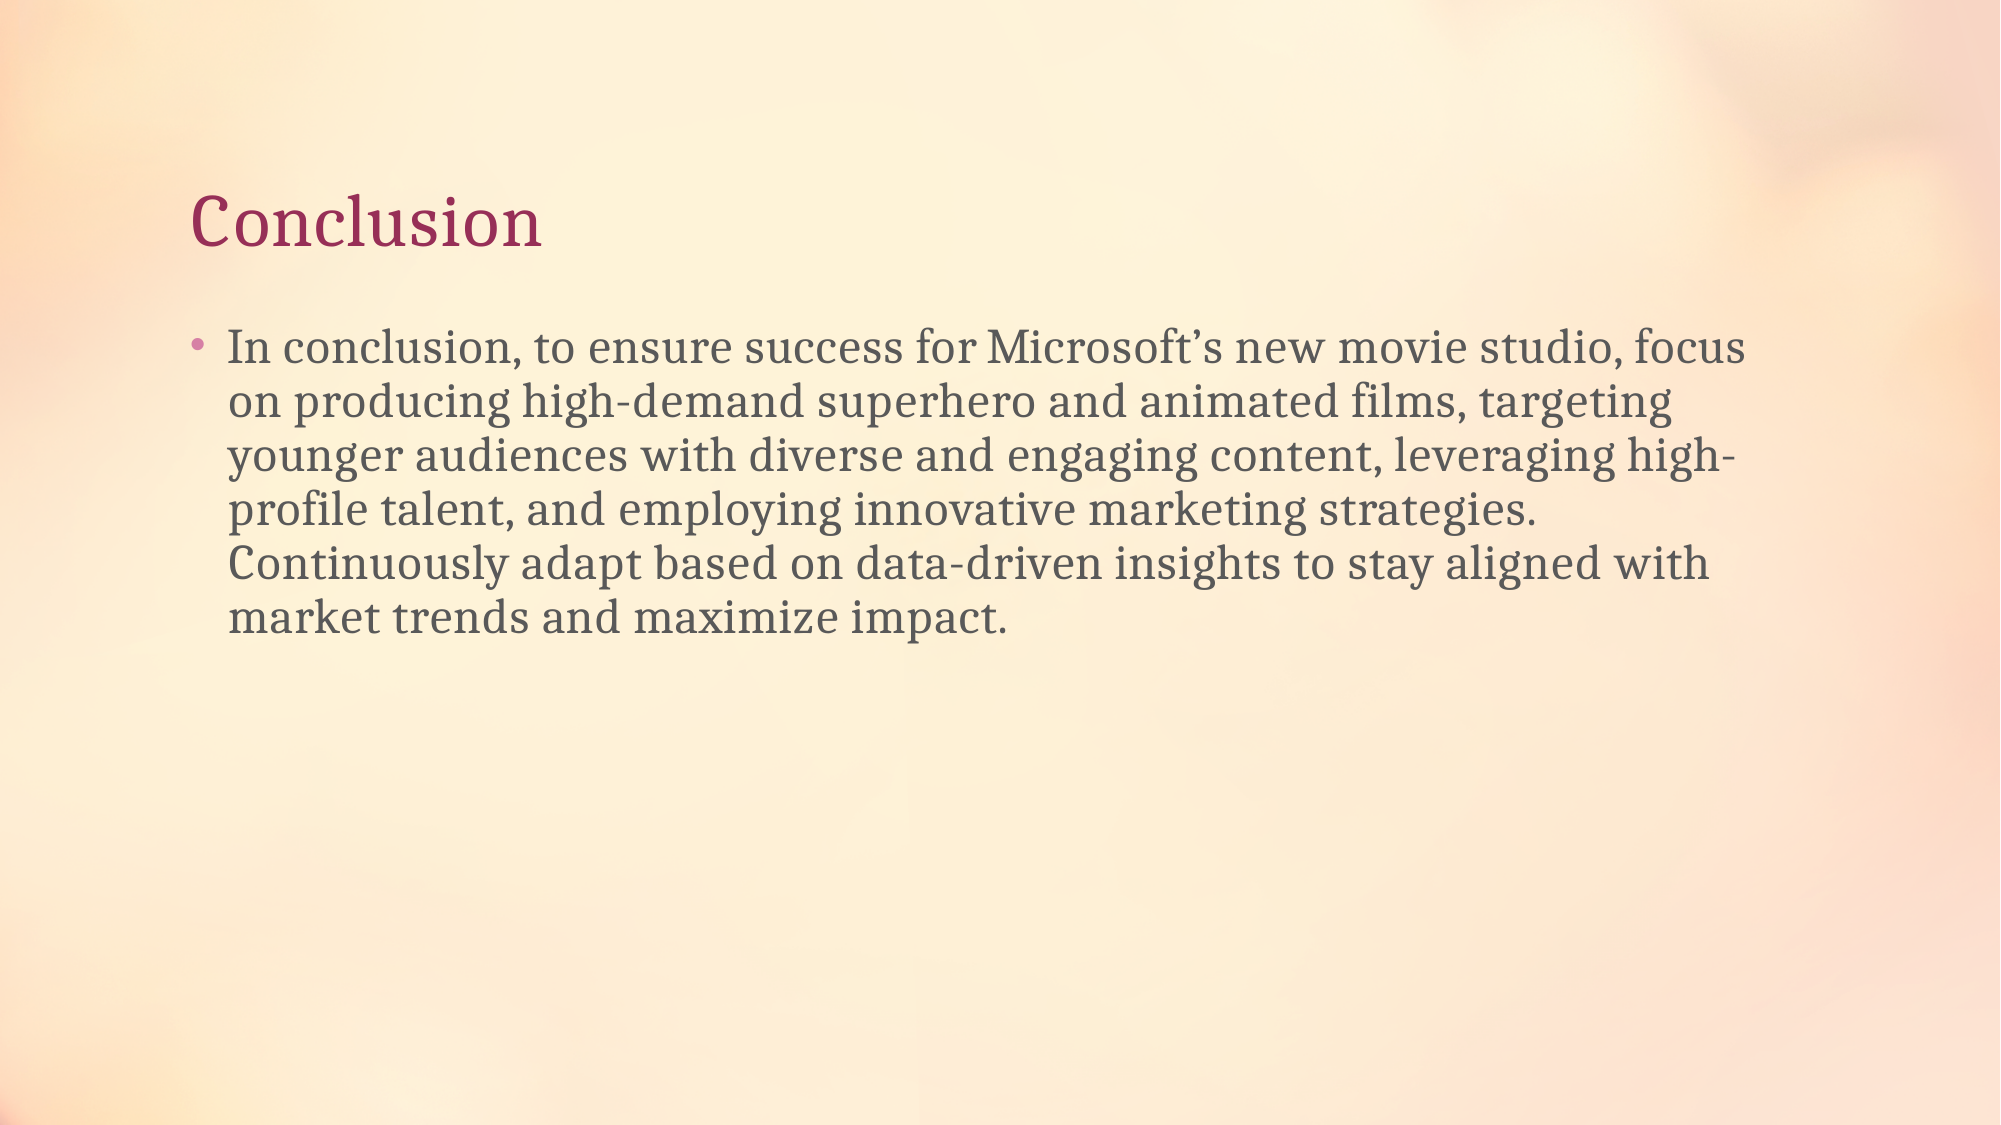

# Conclusion
In conclusion, to ensure success for Microsoft’s new movie studio, focus on producing high-demand superhero and animated films, targeting younger audiences with diverse and engaging content, leveraging high-profile talent, and employing innovative marketing strategies. Continuously adapt based on data-driven insights to stay aligned with market trends and maximize impact.